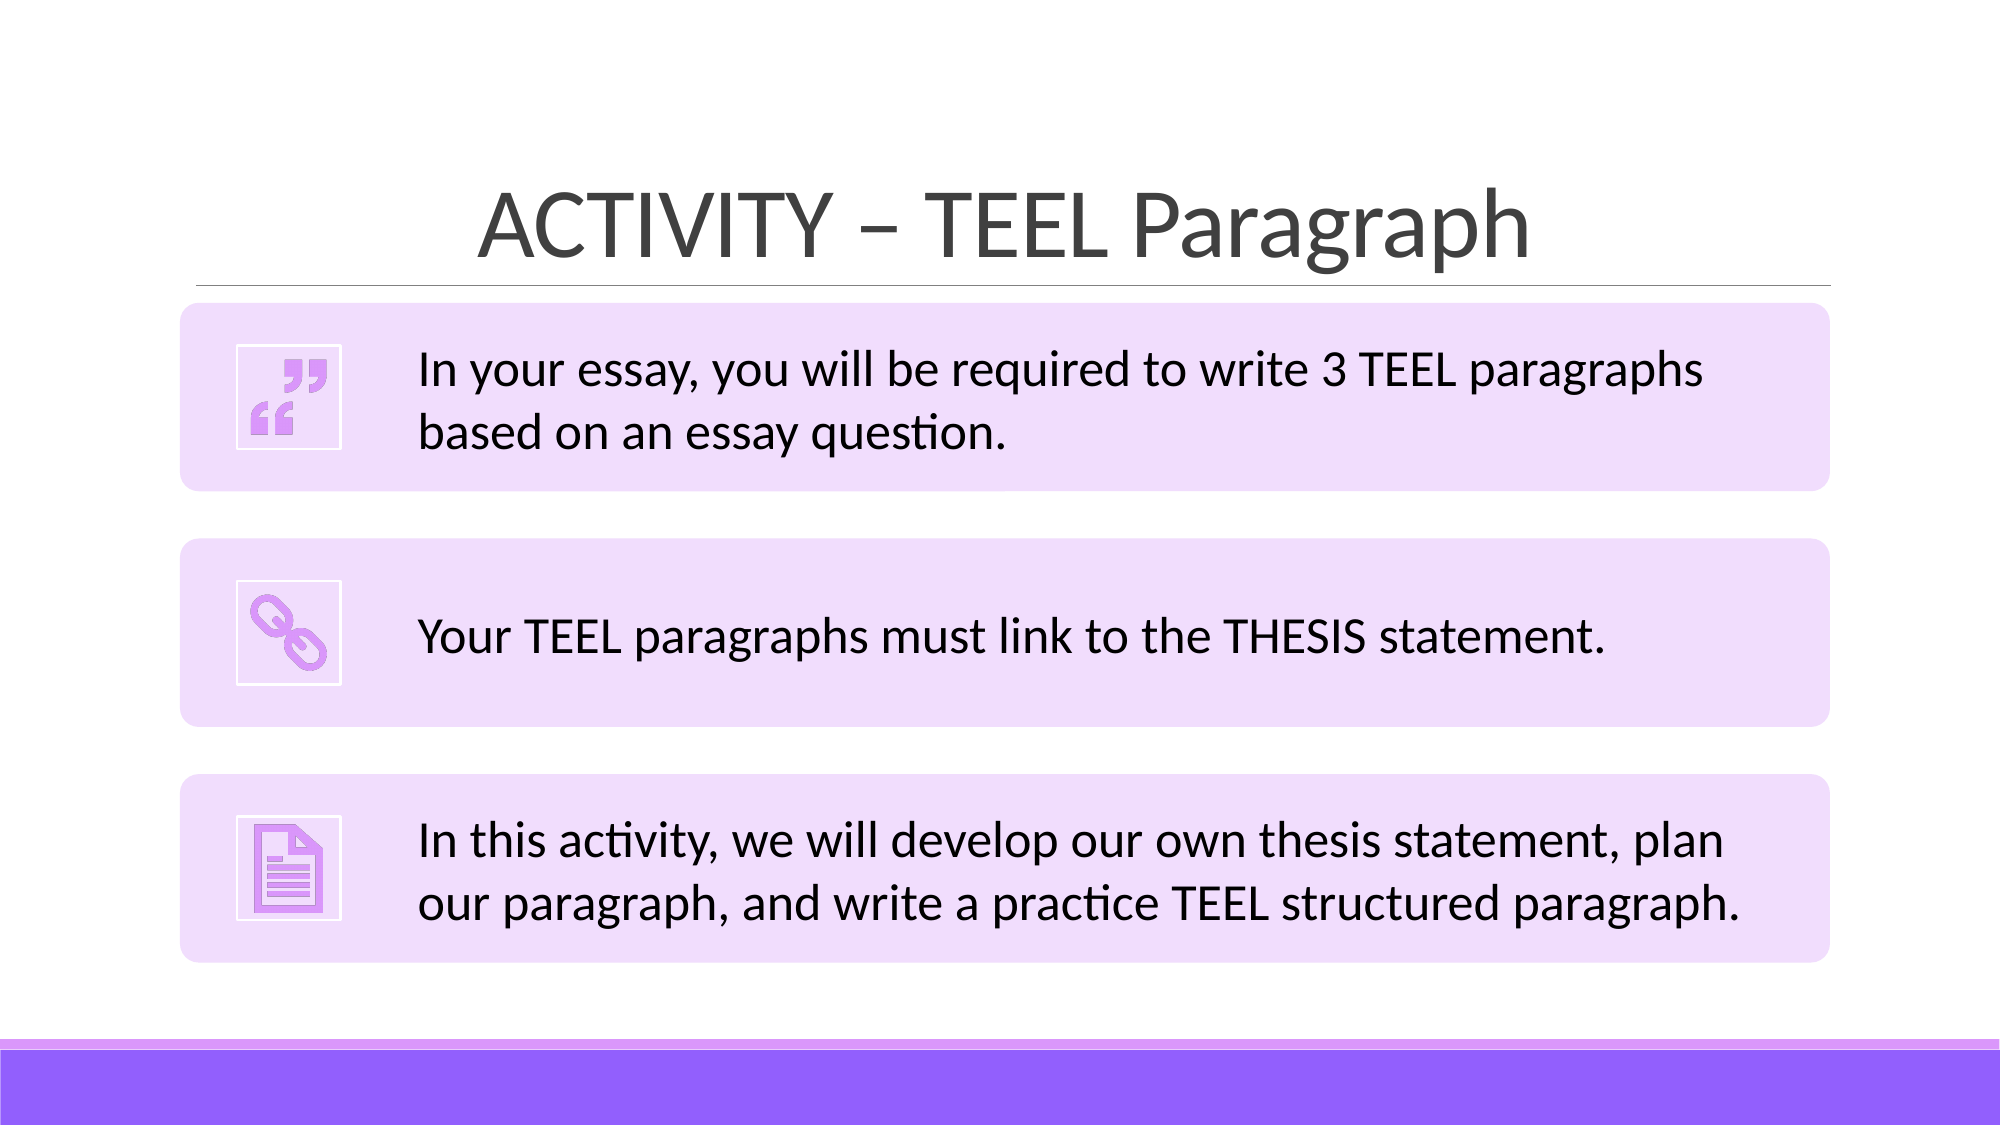

# ACTIVITY – TEEL Paragraph
In your essay, you will be required to write 3 TEEL paragraphs based on an essay question.
Your TEEL paragraphs must link to the THESIS statement.
In this activity, we will develop our own thesis statement, plan our paragraph, and write a practice TEEL structured paragraph.